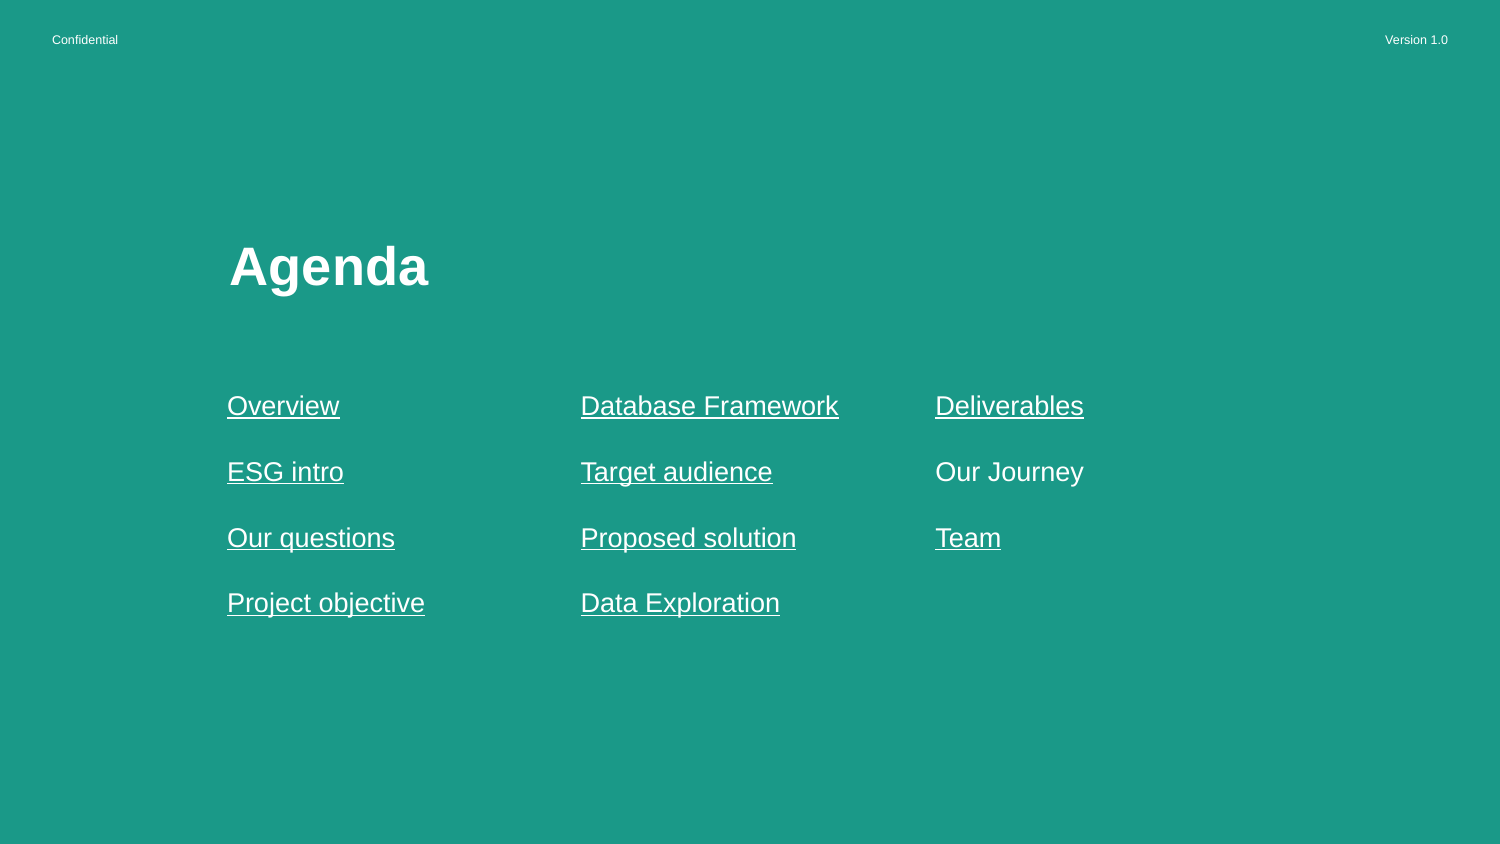

# Agenda
Overview
Deliverables
Database Framework
ESG intro
Target audience
Our Journey
Our questions
Proposed solution
Team
Project objective
Data Exploration